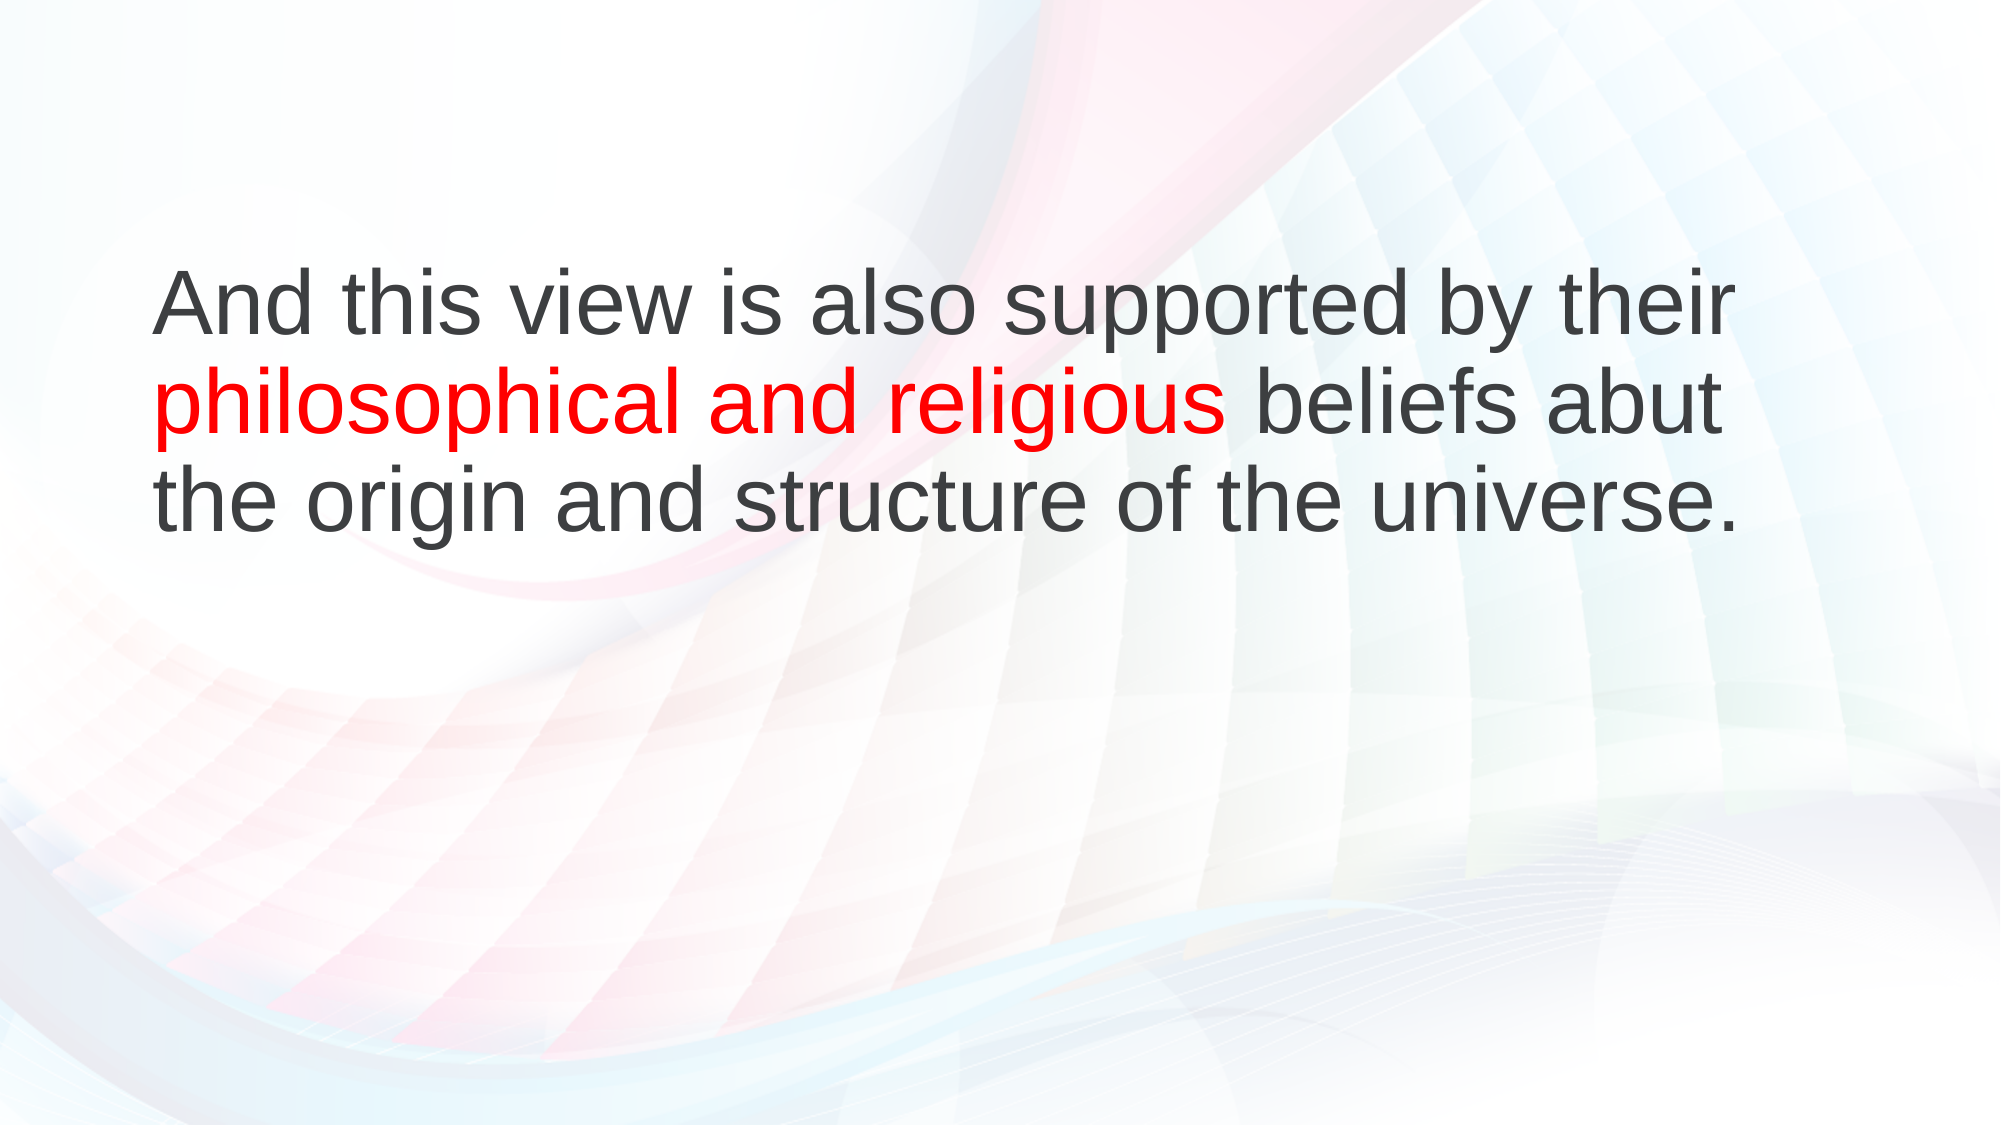

#
And this view is also supported by their philosophical and religious beliefs abut the origin and structure of the universe.